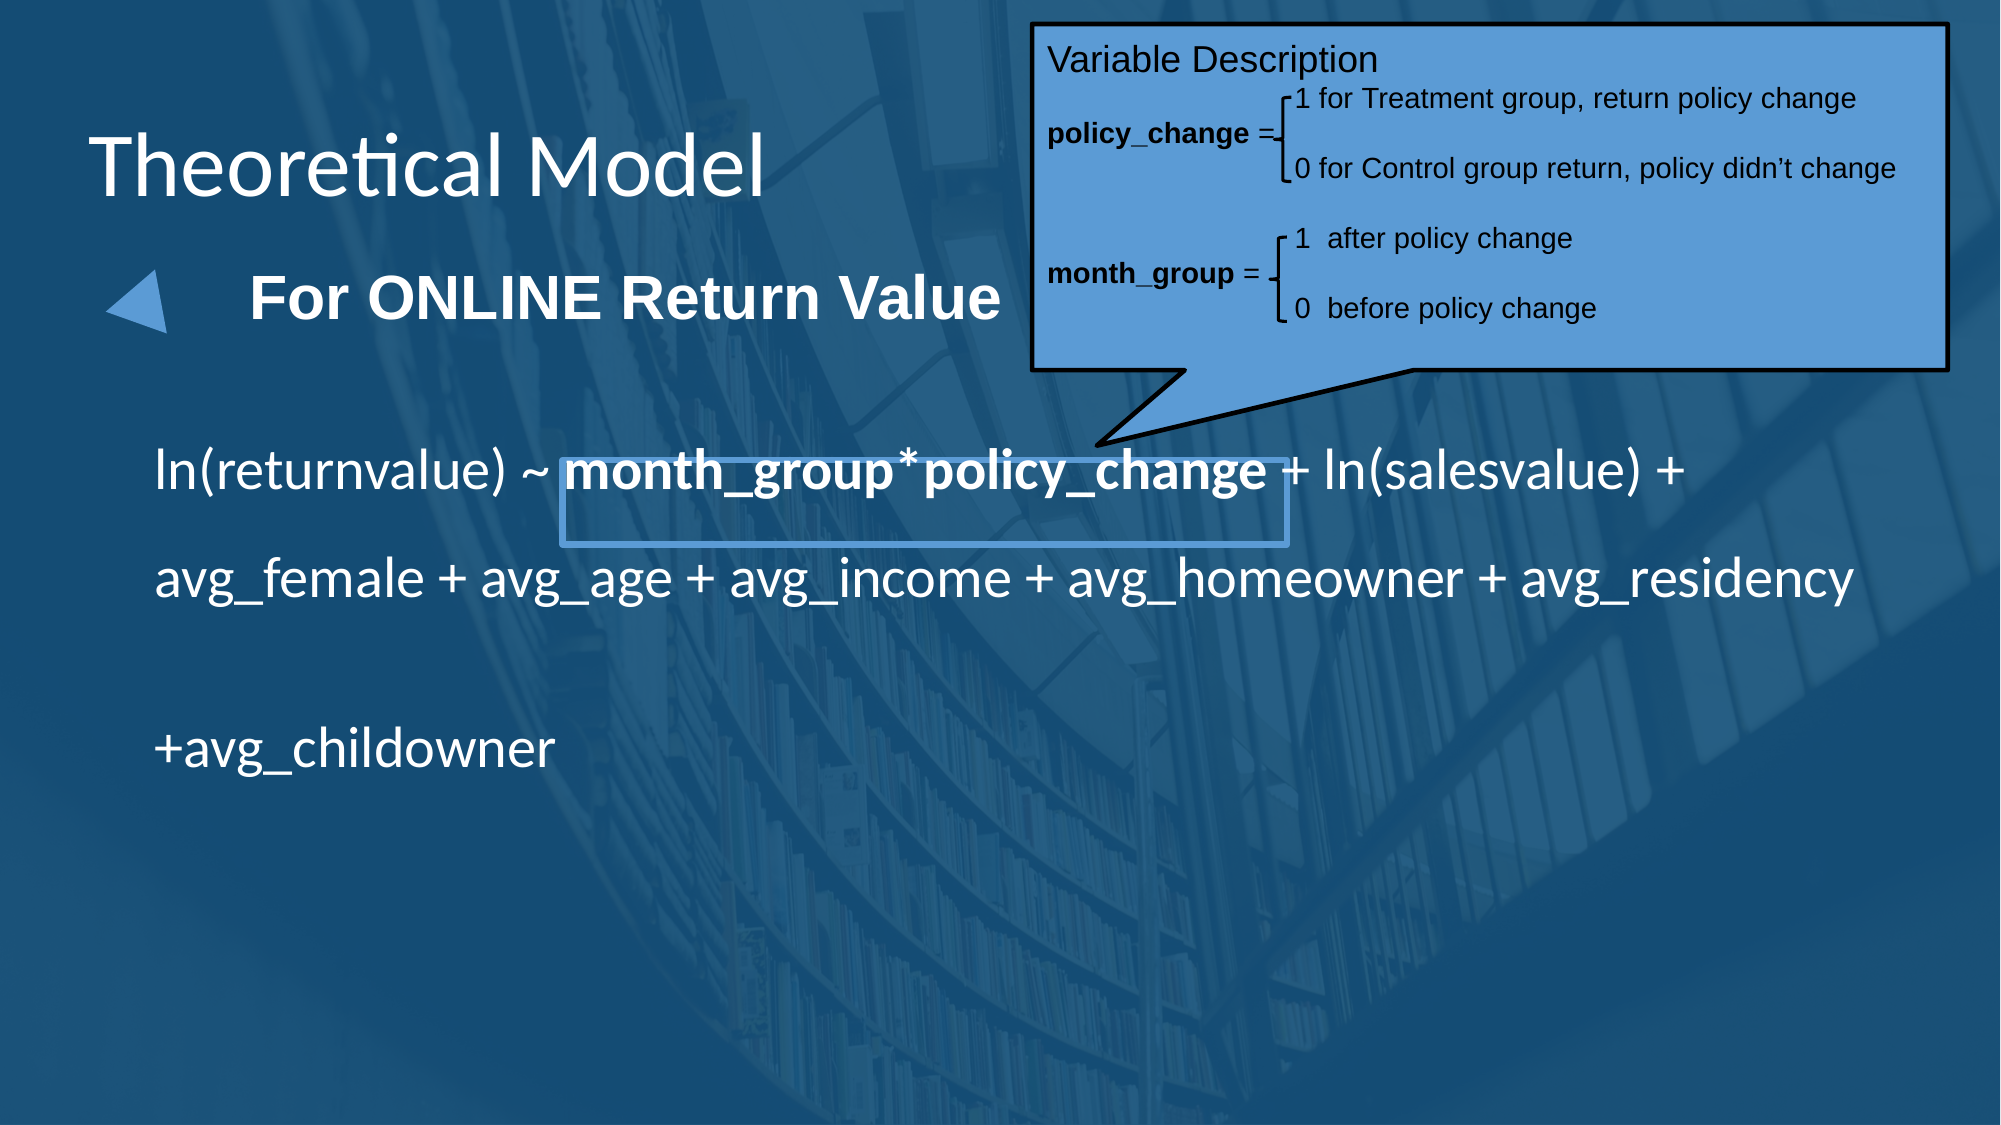

Variable Description
                              1 for Treatment group, return policy change
policy_change =
                              0 for Control group return, policy didn’t change

                              1  after policy change
month_group =
                              0  before policy change

Theoretical Model

     For ONLINE Return Value

     ln(returnvalue) ~ month_group*policy_change + ln(salesvalue) +
     avg_female + avg_age + avg_income + avg_homeowner + avg_residency
     +avg_childowner